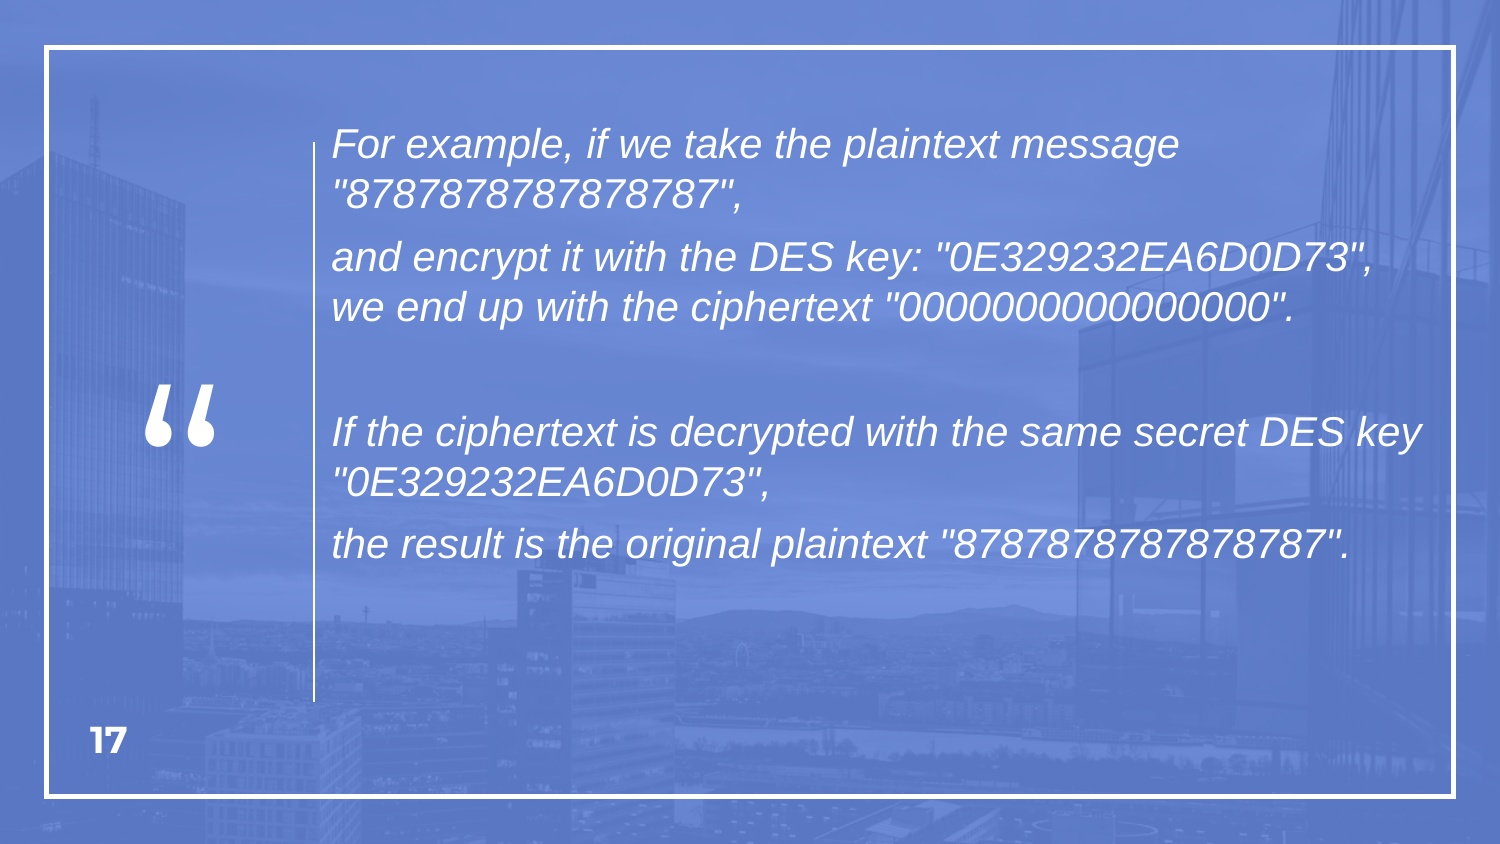

For example, if we take the plaintext message "8787878787878787",
and encrypt it with the DES key: "0E329232EA6D0D73",
we end up with the ciphertext "0000000000000000".

If the ciphertext is decrypted with the same secret DES key "0E329232EA6D0D73",
the result is the original plaintext "8787878787878787".

17